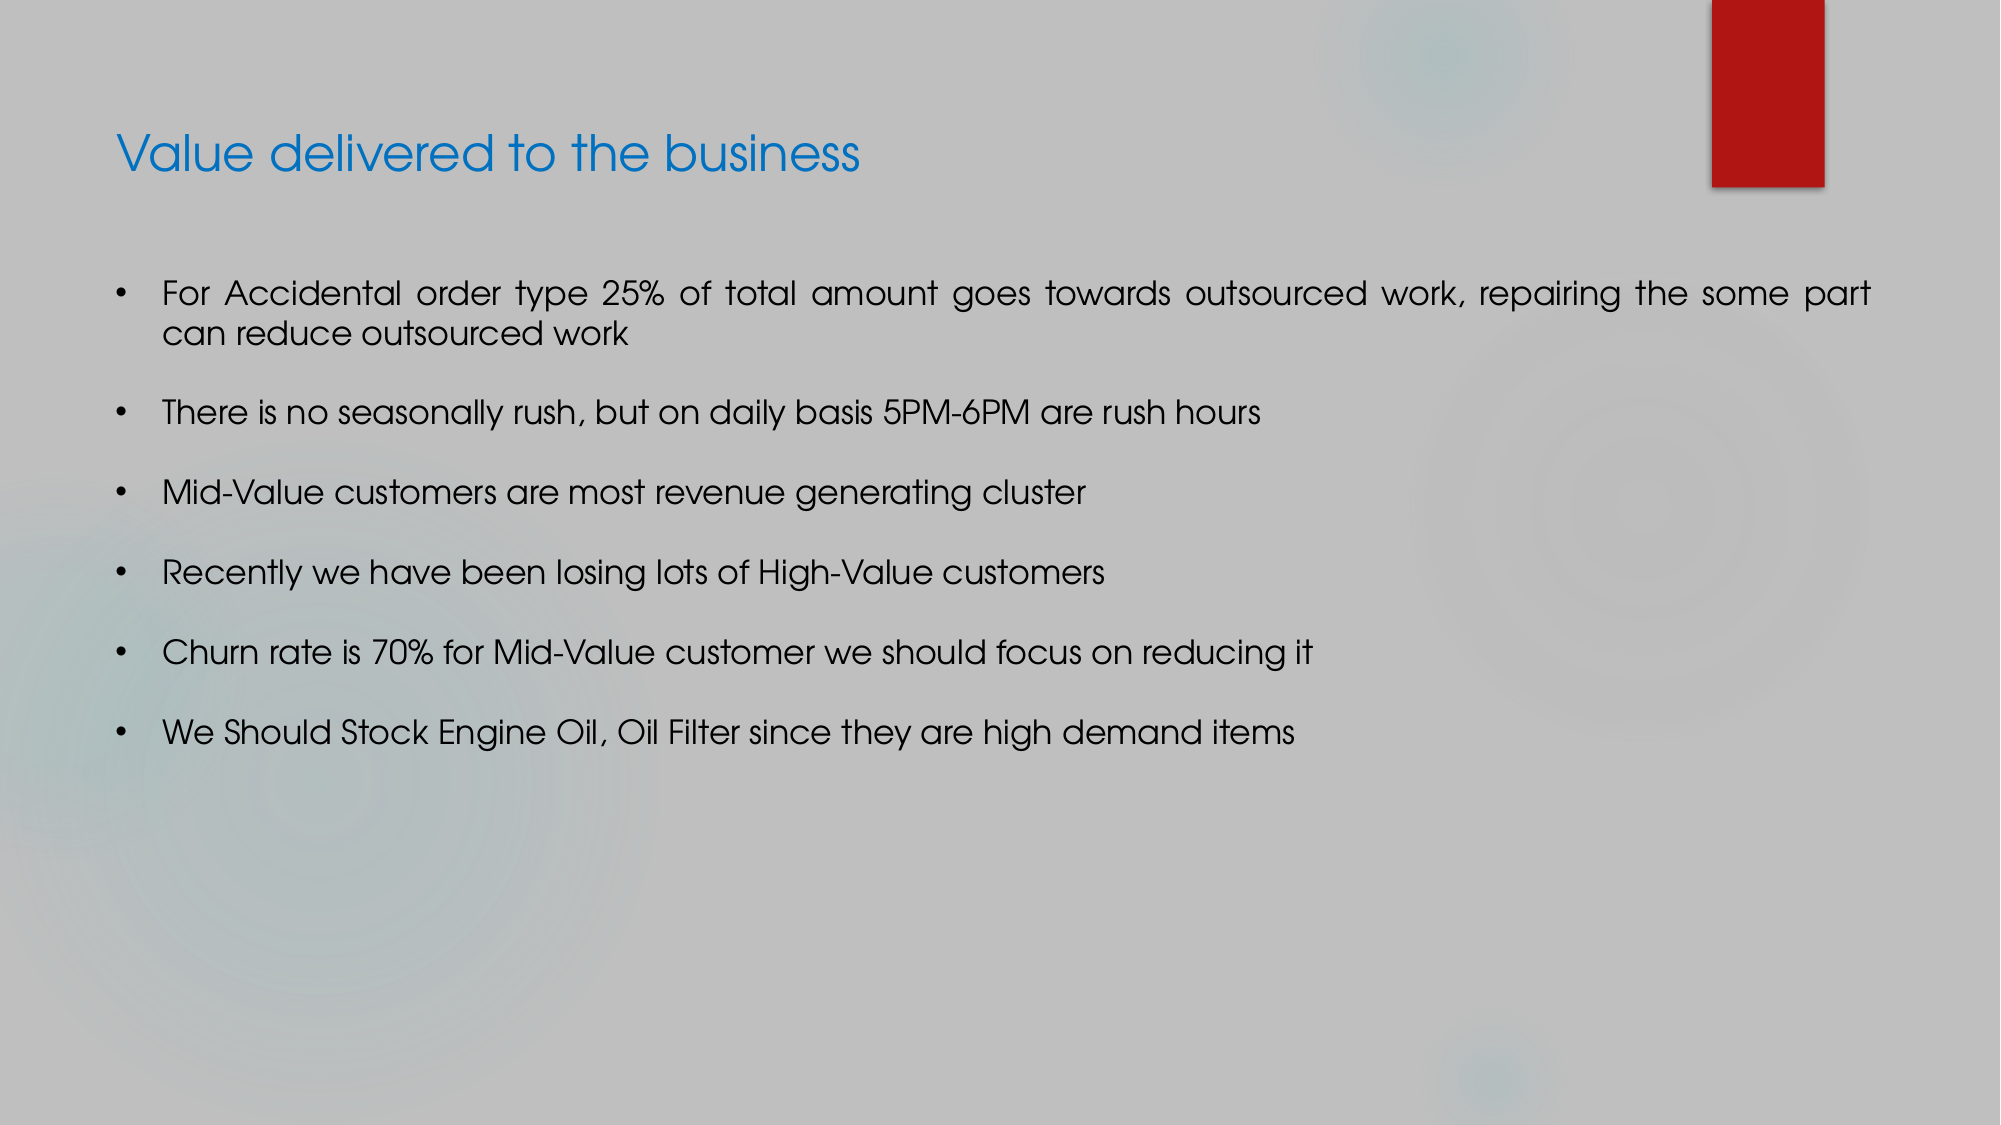

Value delivered to the business
For Accidental order type 25% of total amount goes towards outsourced work, repairing the some part can reduce outsourced work

There is no seasonally rush, but on daily basis 5PM-6PM are rush hours

Mid-Value customers are most revenue generating cluster

Recently we have been losing lots of High-Value customers

Churn rate is 70% for Mid-Value customer we should focus on reducing it

We Should Stock Engine Oil, Oil Filter since they are high demand items